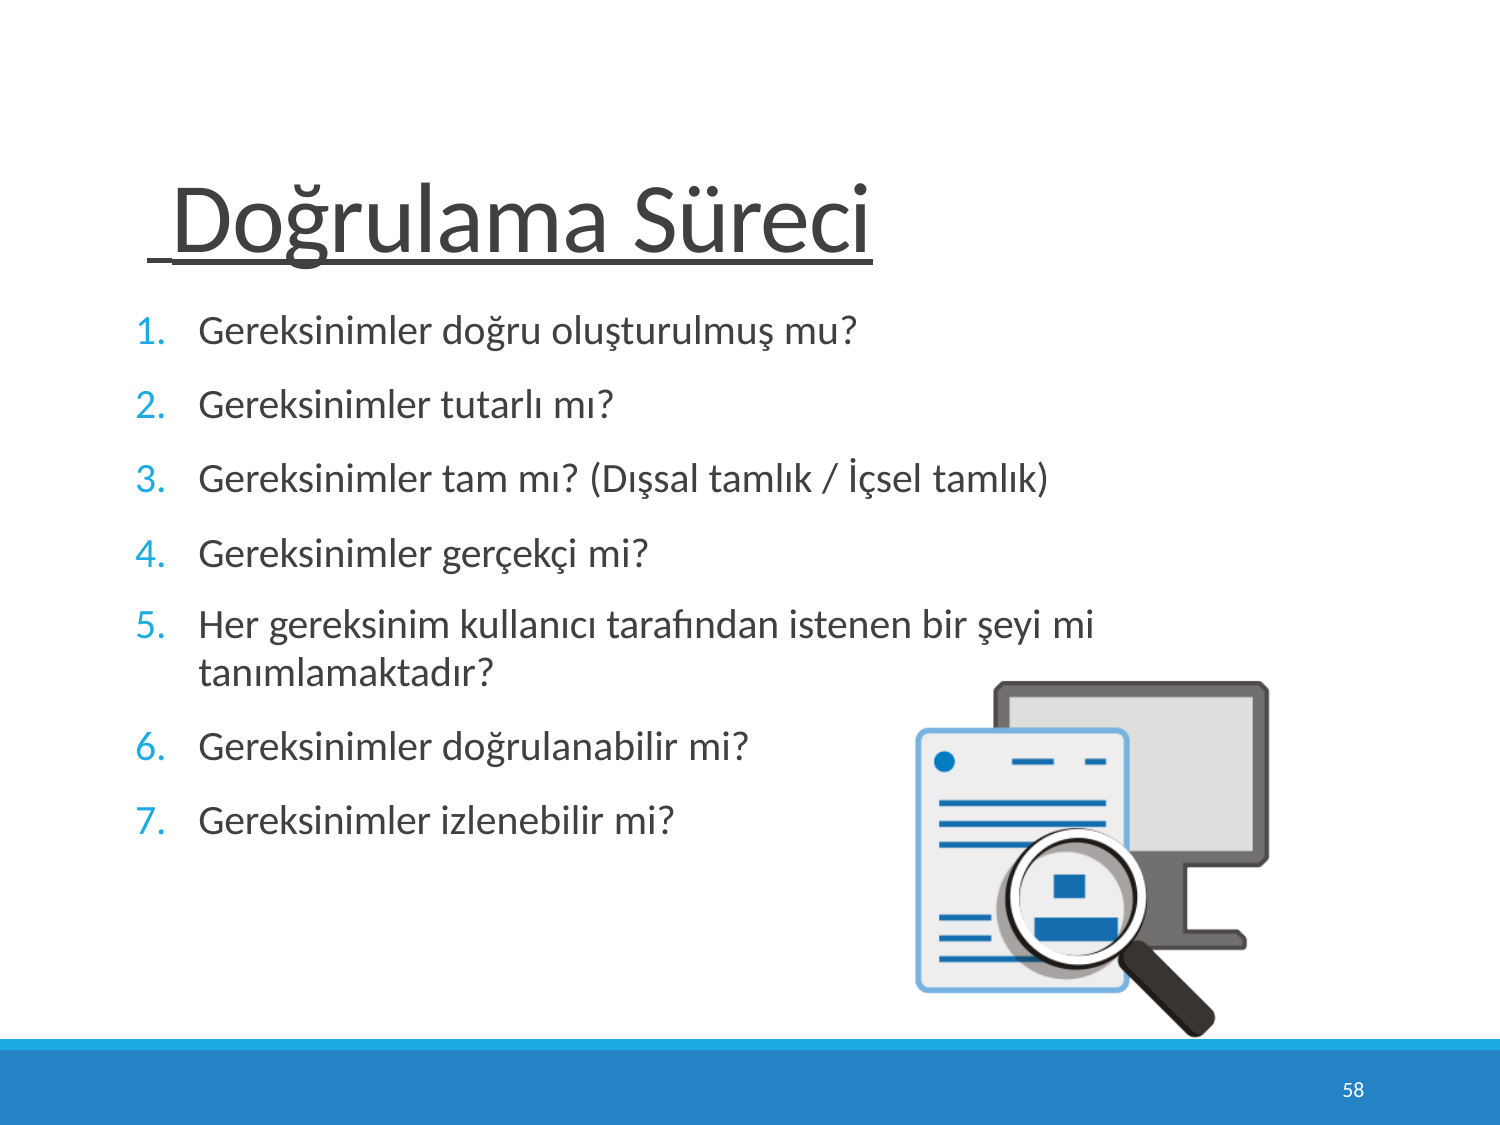

# Doğrulama Süreci
Gereksinimler doğru oluşturulmuş mu?
Gereksinimler tutarlı mı?
Gereksinimler tam mı? (Dışsal tamlık / İçsel tamlık)
Gereksinimler gerçekçi mi?
Her gereksinim kullanıcı tarafından istenen bir şeyi mi
tanımlamaktadır?
Gereksinimler doğrulanabilir mi?
Gereksinimler izlenebilir mi?

58